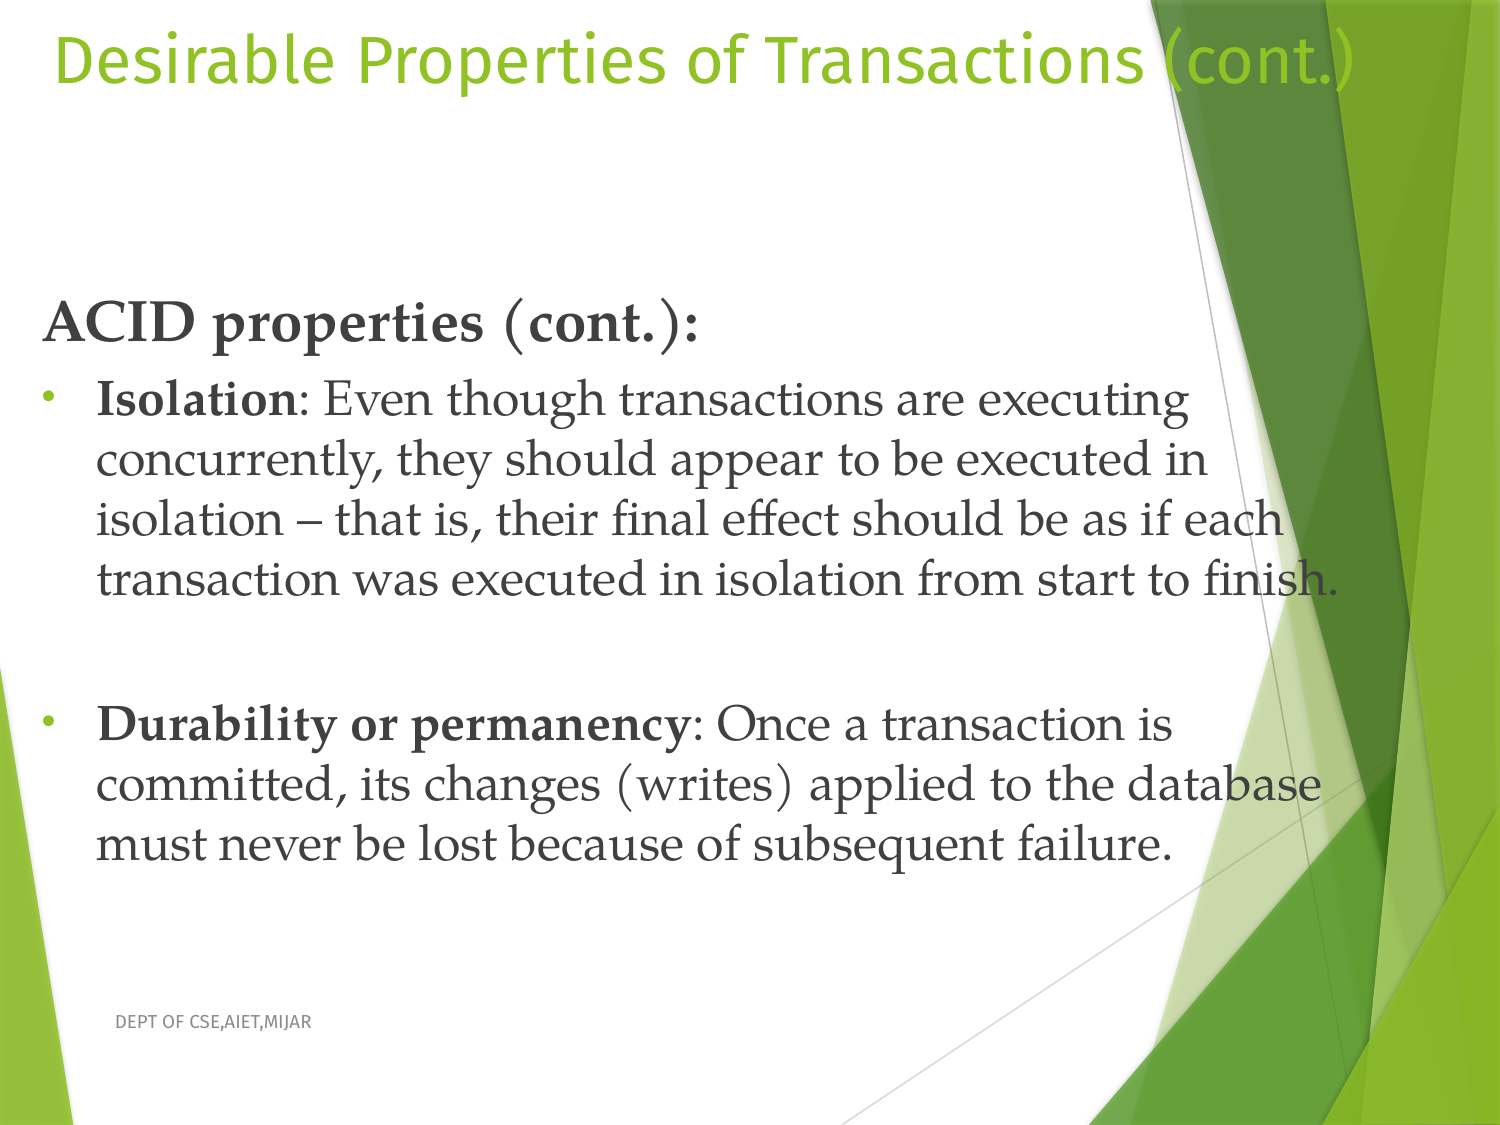

# Desirable Properties of Transactions (cont.)
ACID properties (cont.):
Isolation: Even though transactions are executing concurrently, they should appear to be executed in isolation – that is, their final effect should be as if each transaction was executed in isolation from start to finish.

Durability or permanency: Once a transaction is committed, its changes (writes) applied to the database must never be lost because of subsequent failure.
DEPT OF CSE,AIET,MIJAR